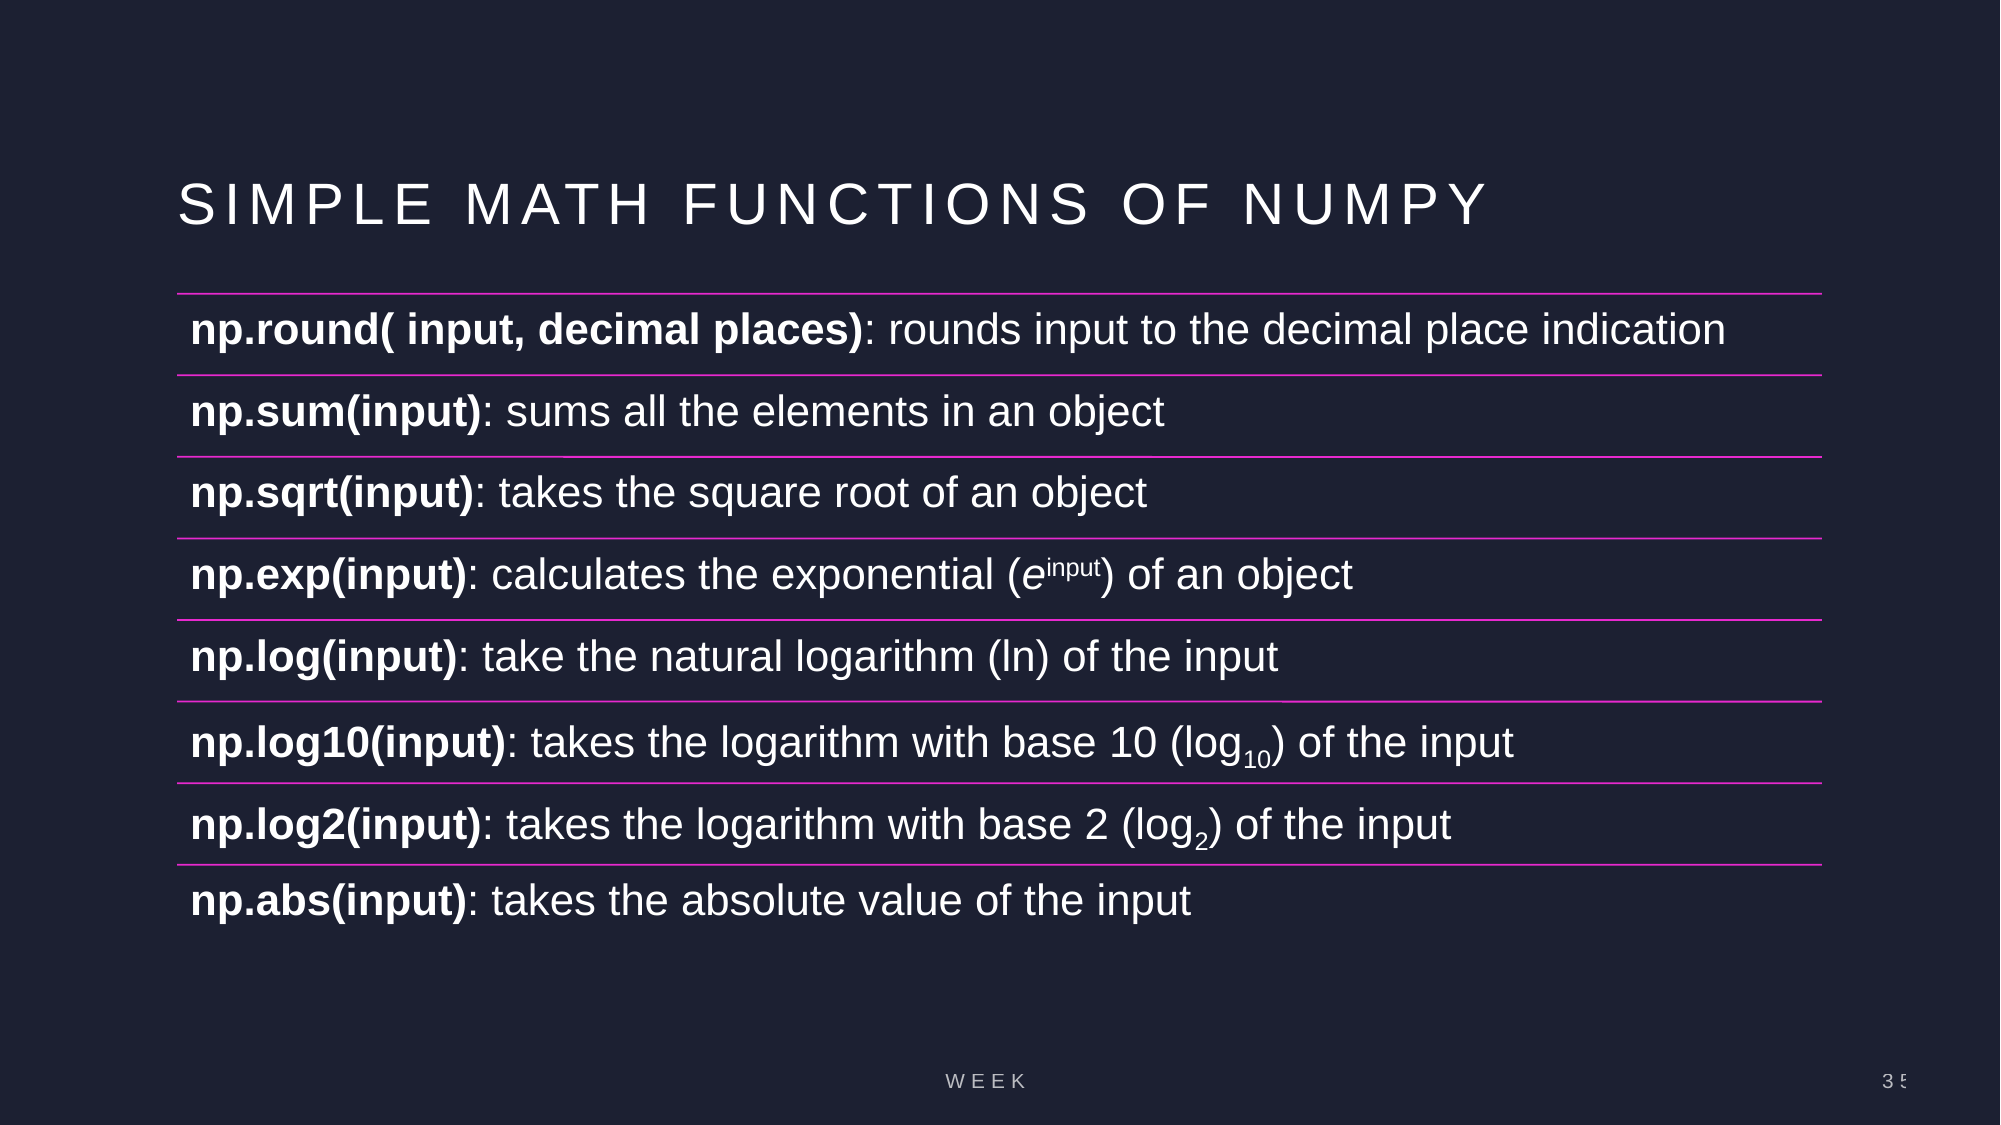

# Simple math functions of numpy
np.round( input, decimal places): rounds input to the decimal place indication
np.sum(input): sums all the elements in an object
np.sqrt(input): takes the square root of an object
np.exp(input): calculates the exponential (einput) of an object
np.log(input): take the natural logarithm (ln) of the input
np.log10(input): takes the logarithm with base 10 (log10) of the input
np.log2(input): takes the logarithm with base 2 (log2) of the input
np.abs(input): takes the absolute value of the input
Week 1
35